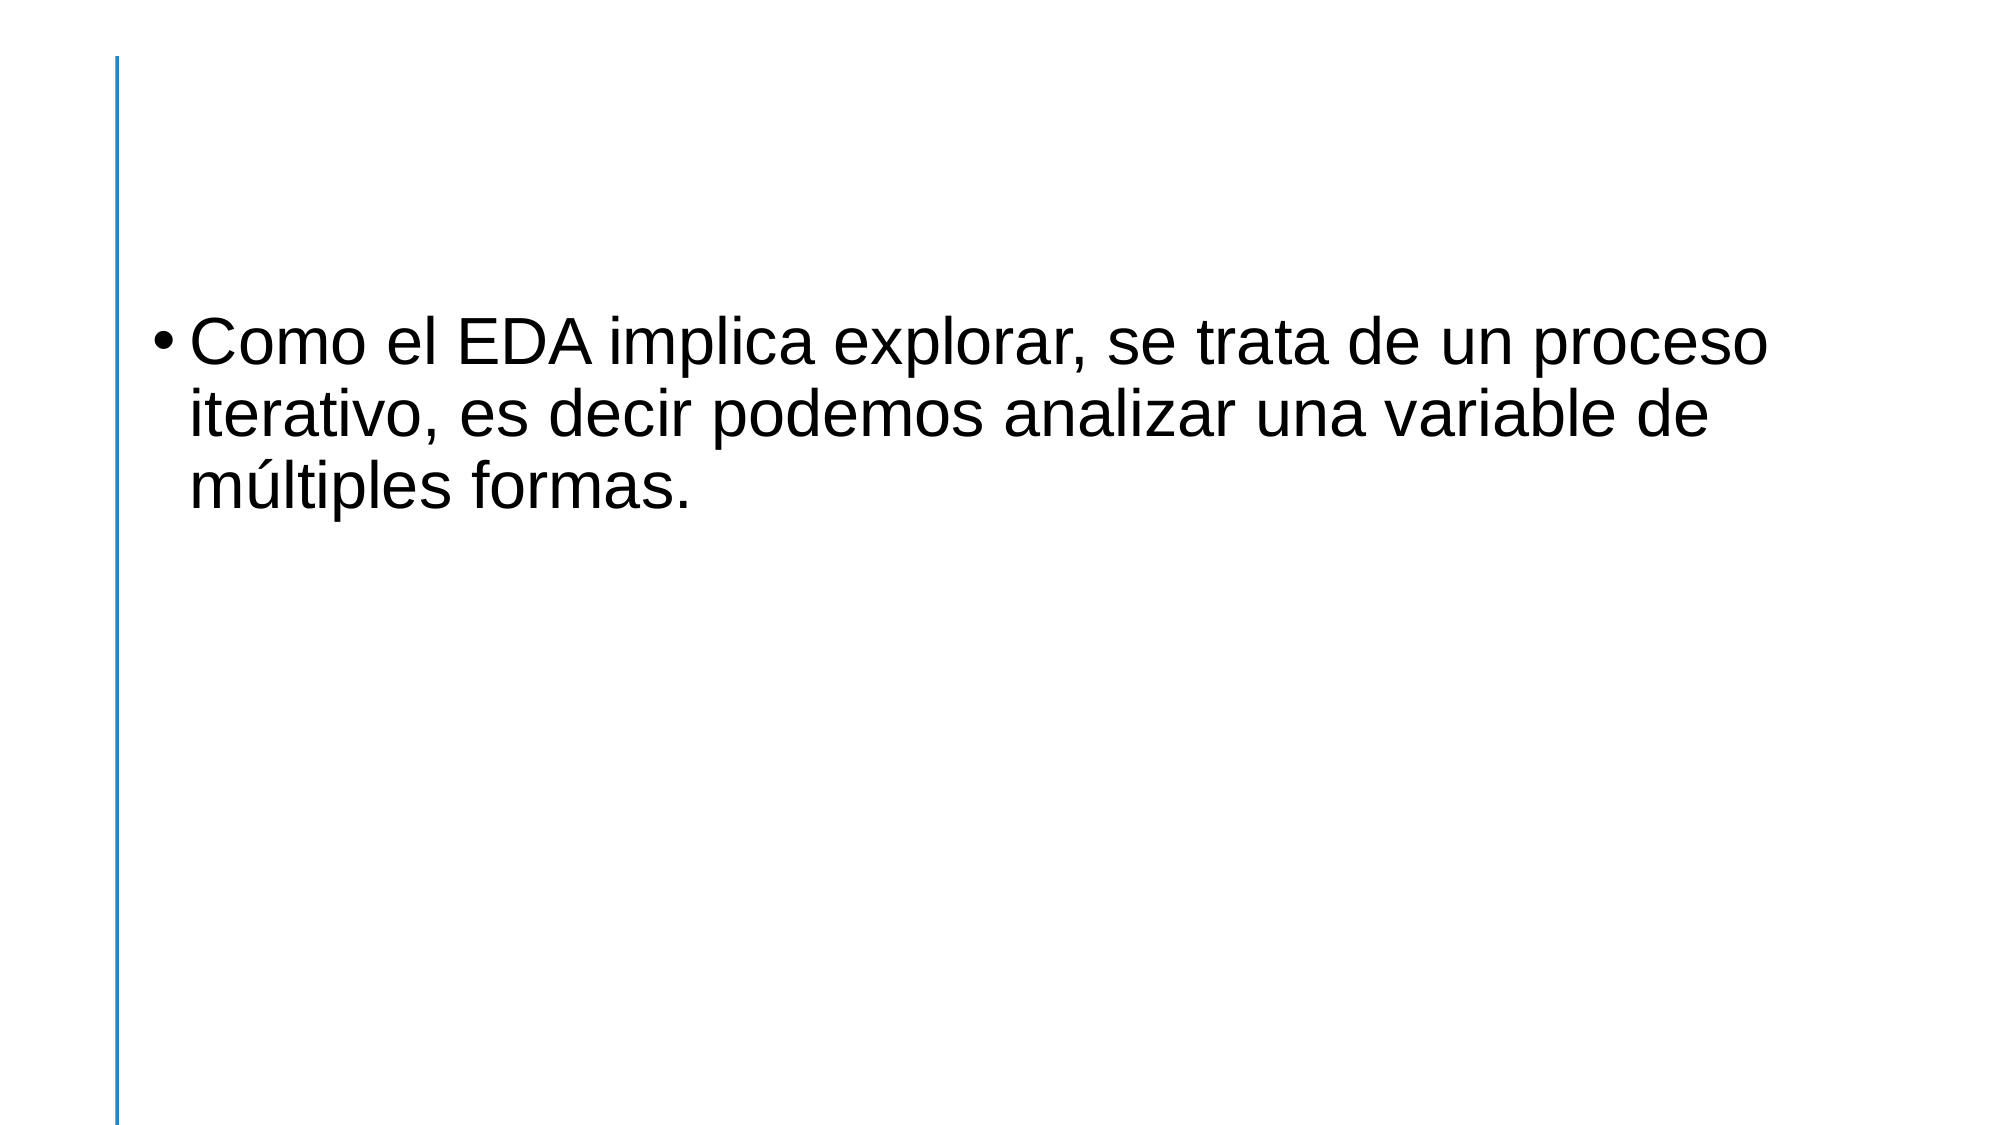

#
Como el EDA implica explorar, se trata de un proceso iterativo, es decir podemos analizar una variable de múltiples formas.